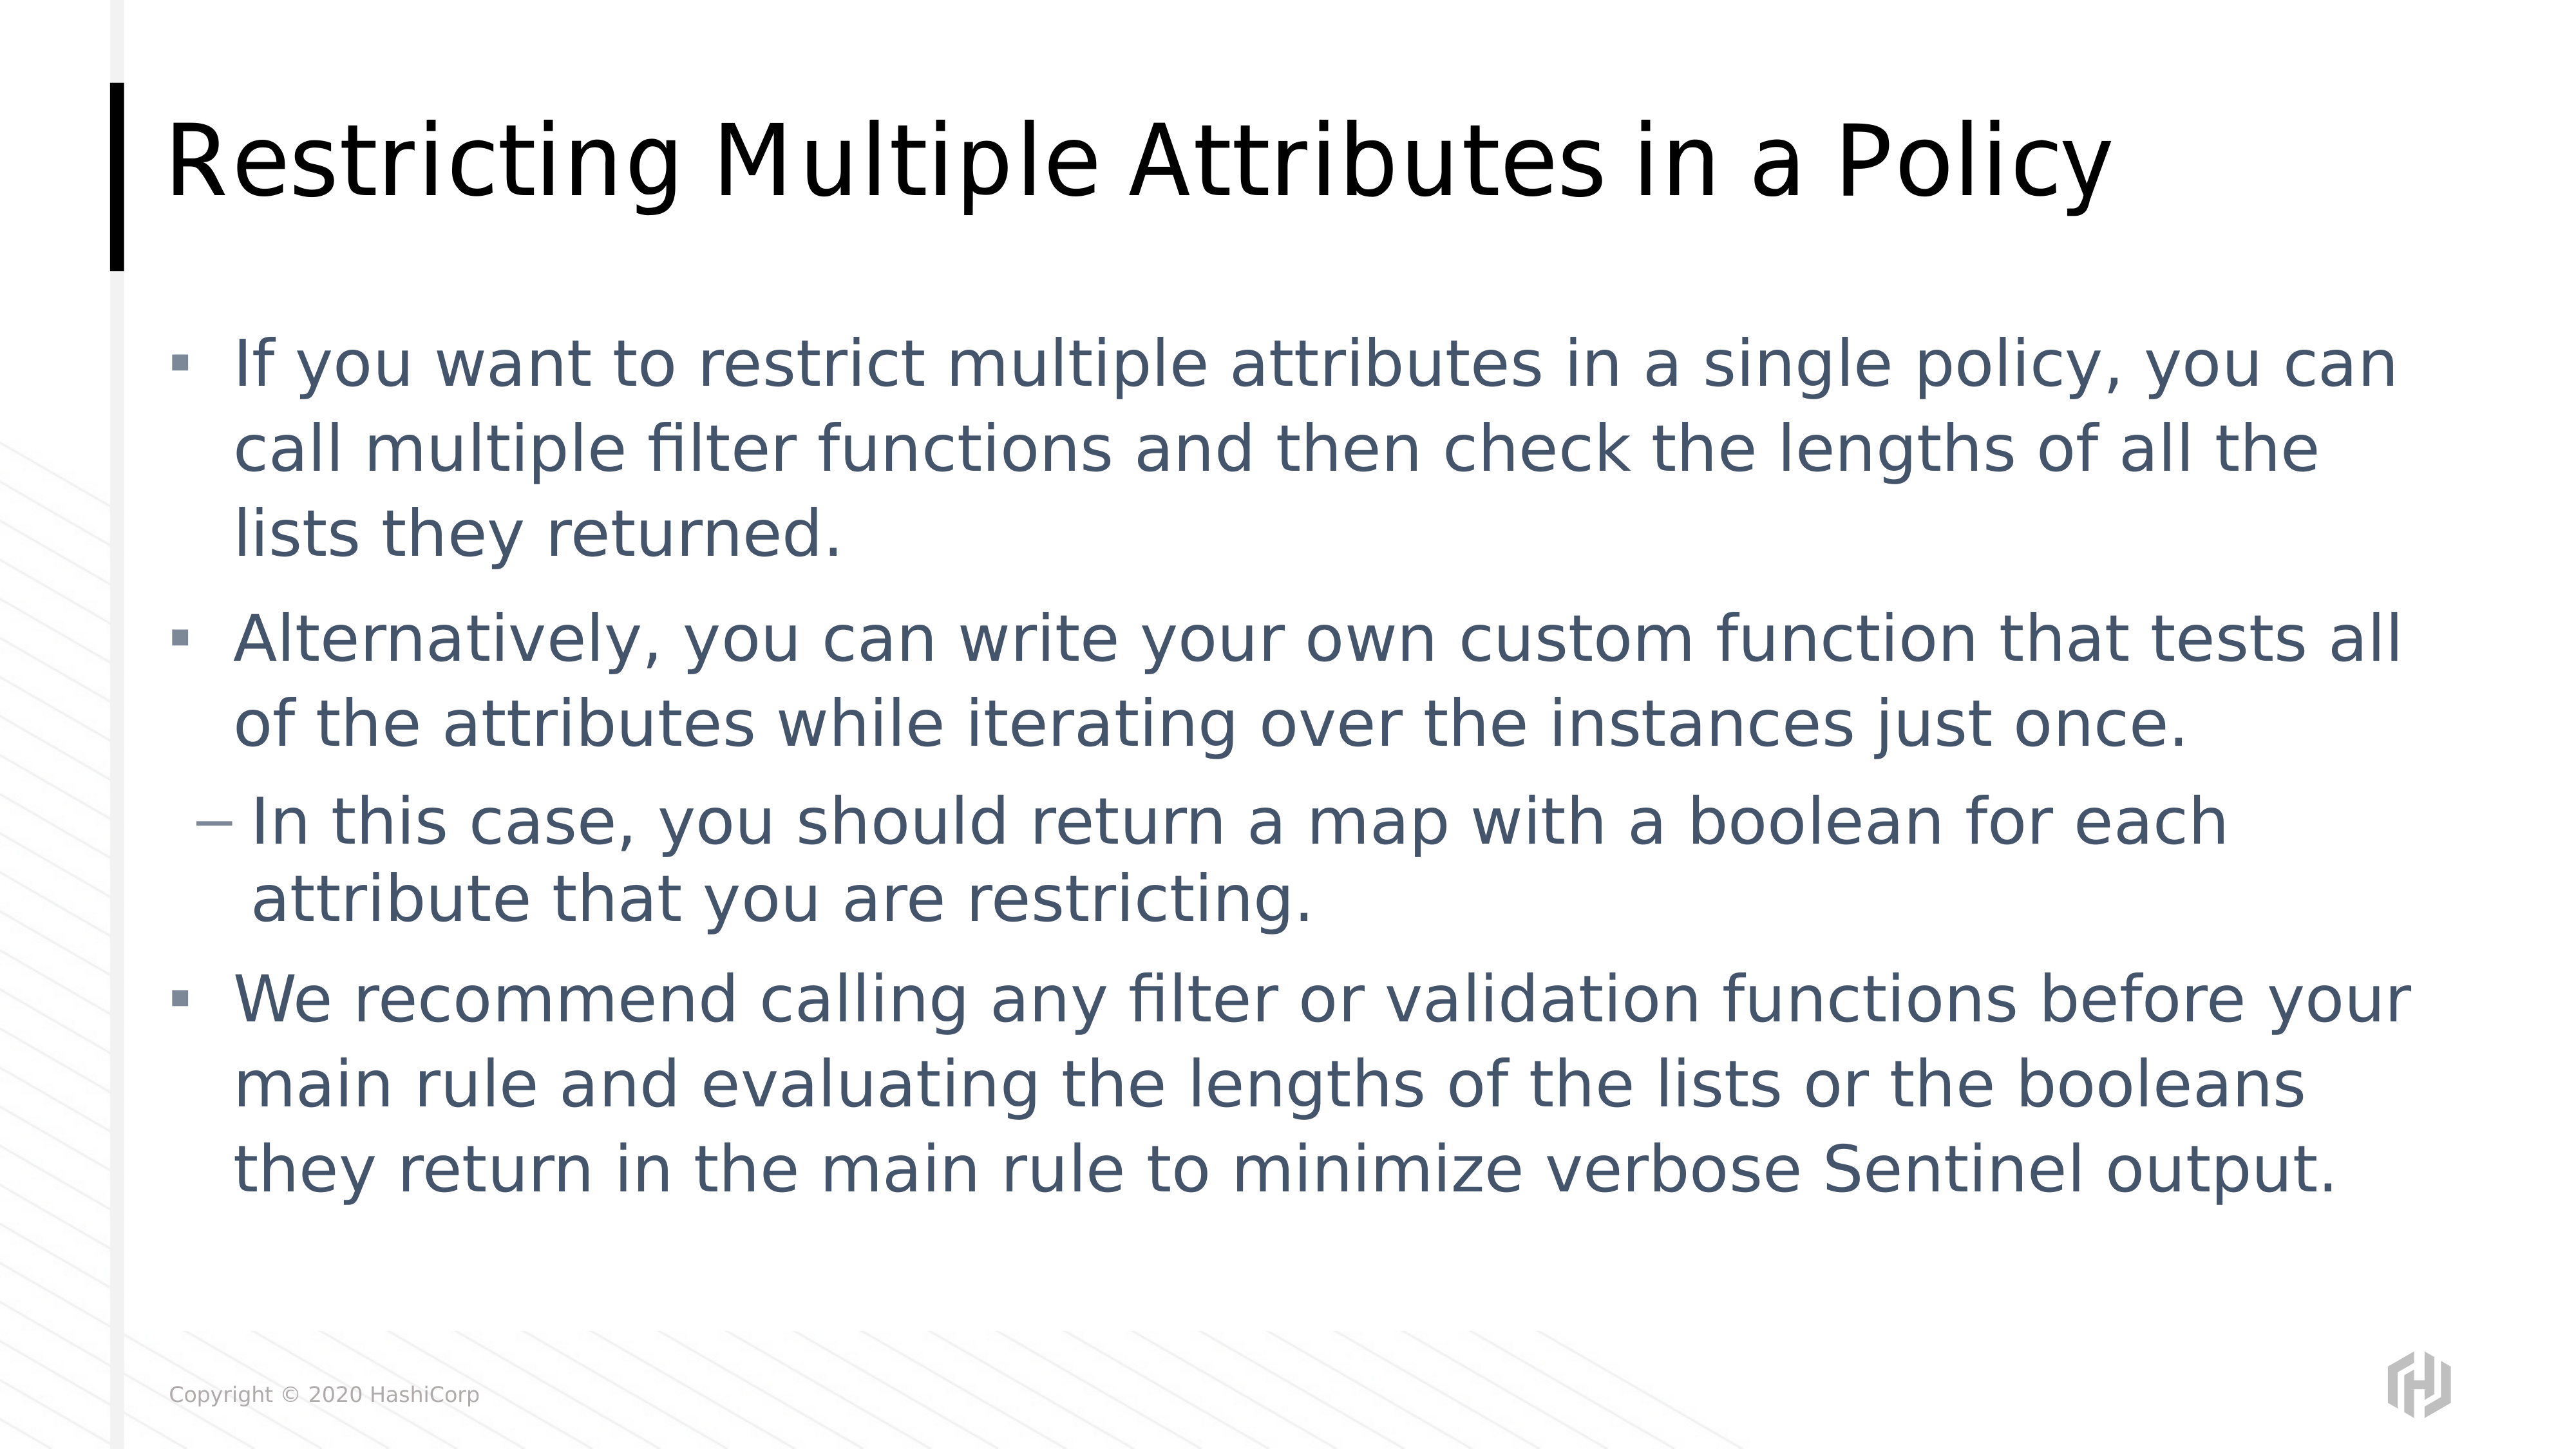

# Restricting Multiple Attributes in a Policy
If you want to restrict multiple attributes in a single policy, you can call multiple filter functions and then check the lengths of all the lists they returned.
Alternatively, you can write your own custom function that tests all of the attributes while iterating over the instances just once.
In this case, you should return a map with a boolean for each attribute that you are restricting.
We recommend calling any filter or validation functions before your main rule and evaluating the lengths of the lists or the booleans they return in the main rule to minimize verbose Sentinel output.